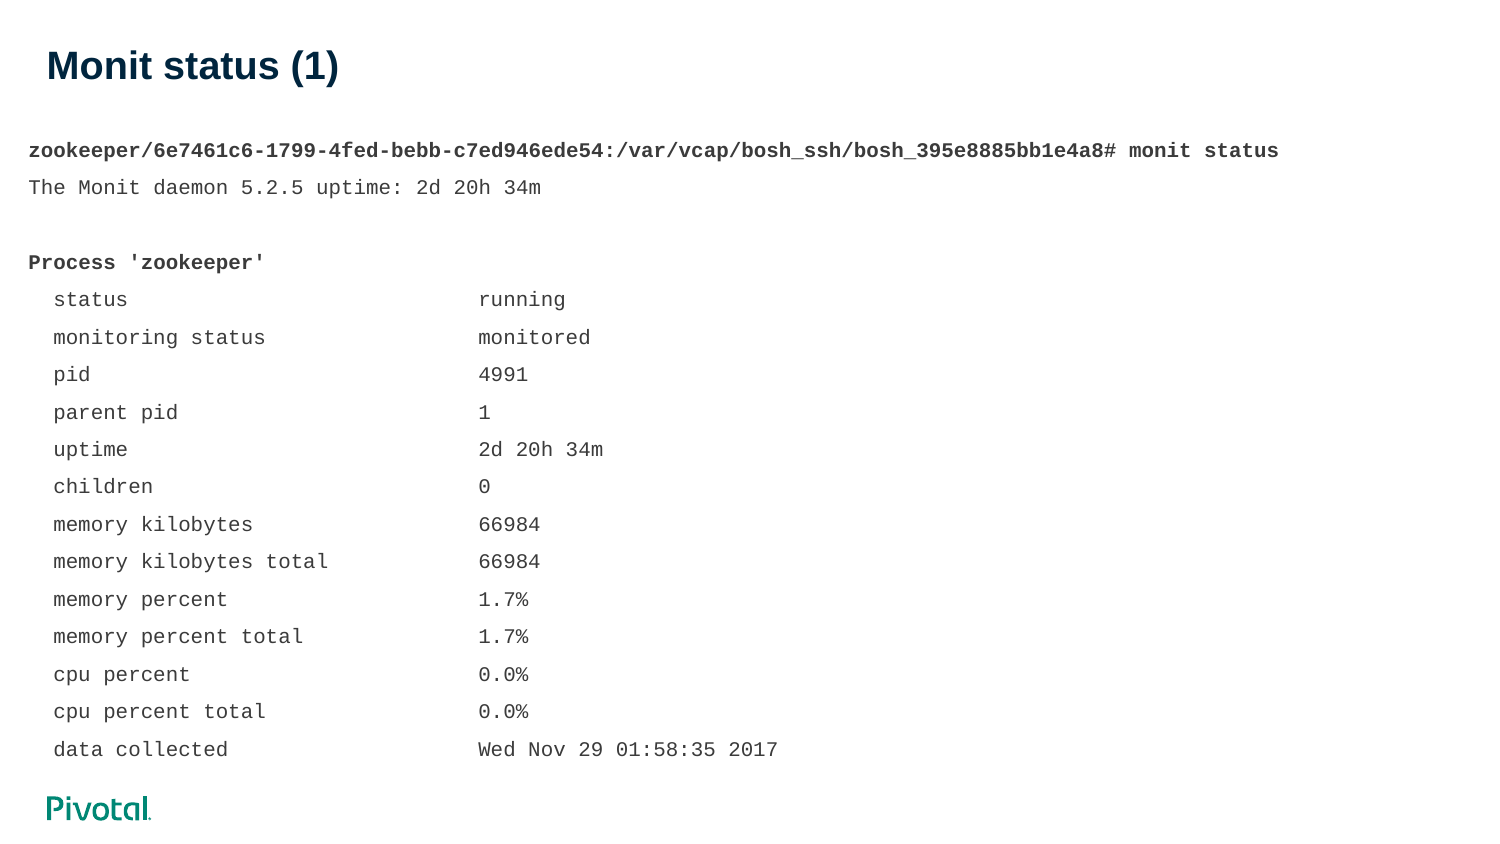

# Monit status (1)
zookeeper/6e7461c6-1799-4fed-bebb-c7ed946ede54:/var/vcap/bosh_ssh/bosh_395e8885bb1e4a8# monit status
The Monit daemon 5.2.5 uptime: 2d 20h 34m

Process 'zookeeper'
  status                            running
  monitoring status                 monitored
  pid                               4991
  parent pid                        1
  uptime                            2d 20h 34m
  children                          0
  memory kilobytes                  66984
  memory kilobytes total            66984
  memory percent                    1.7%
  memory percent total              1.7%
  cpu percent                       0.0%
  cpu percent total                 0.0%
  data collected                    Wed Nov 29 01:58:35 2017